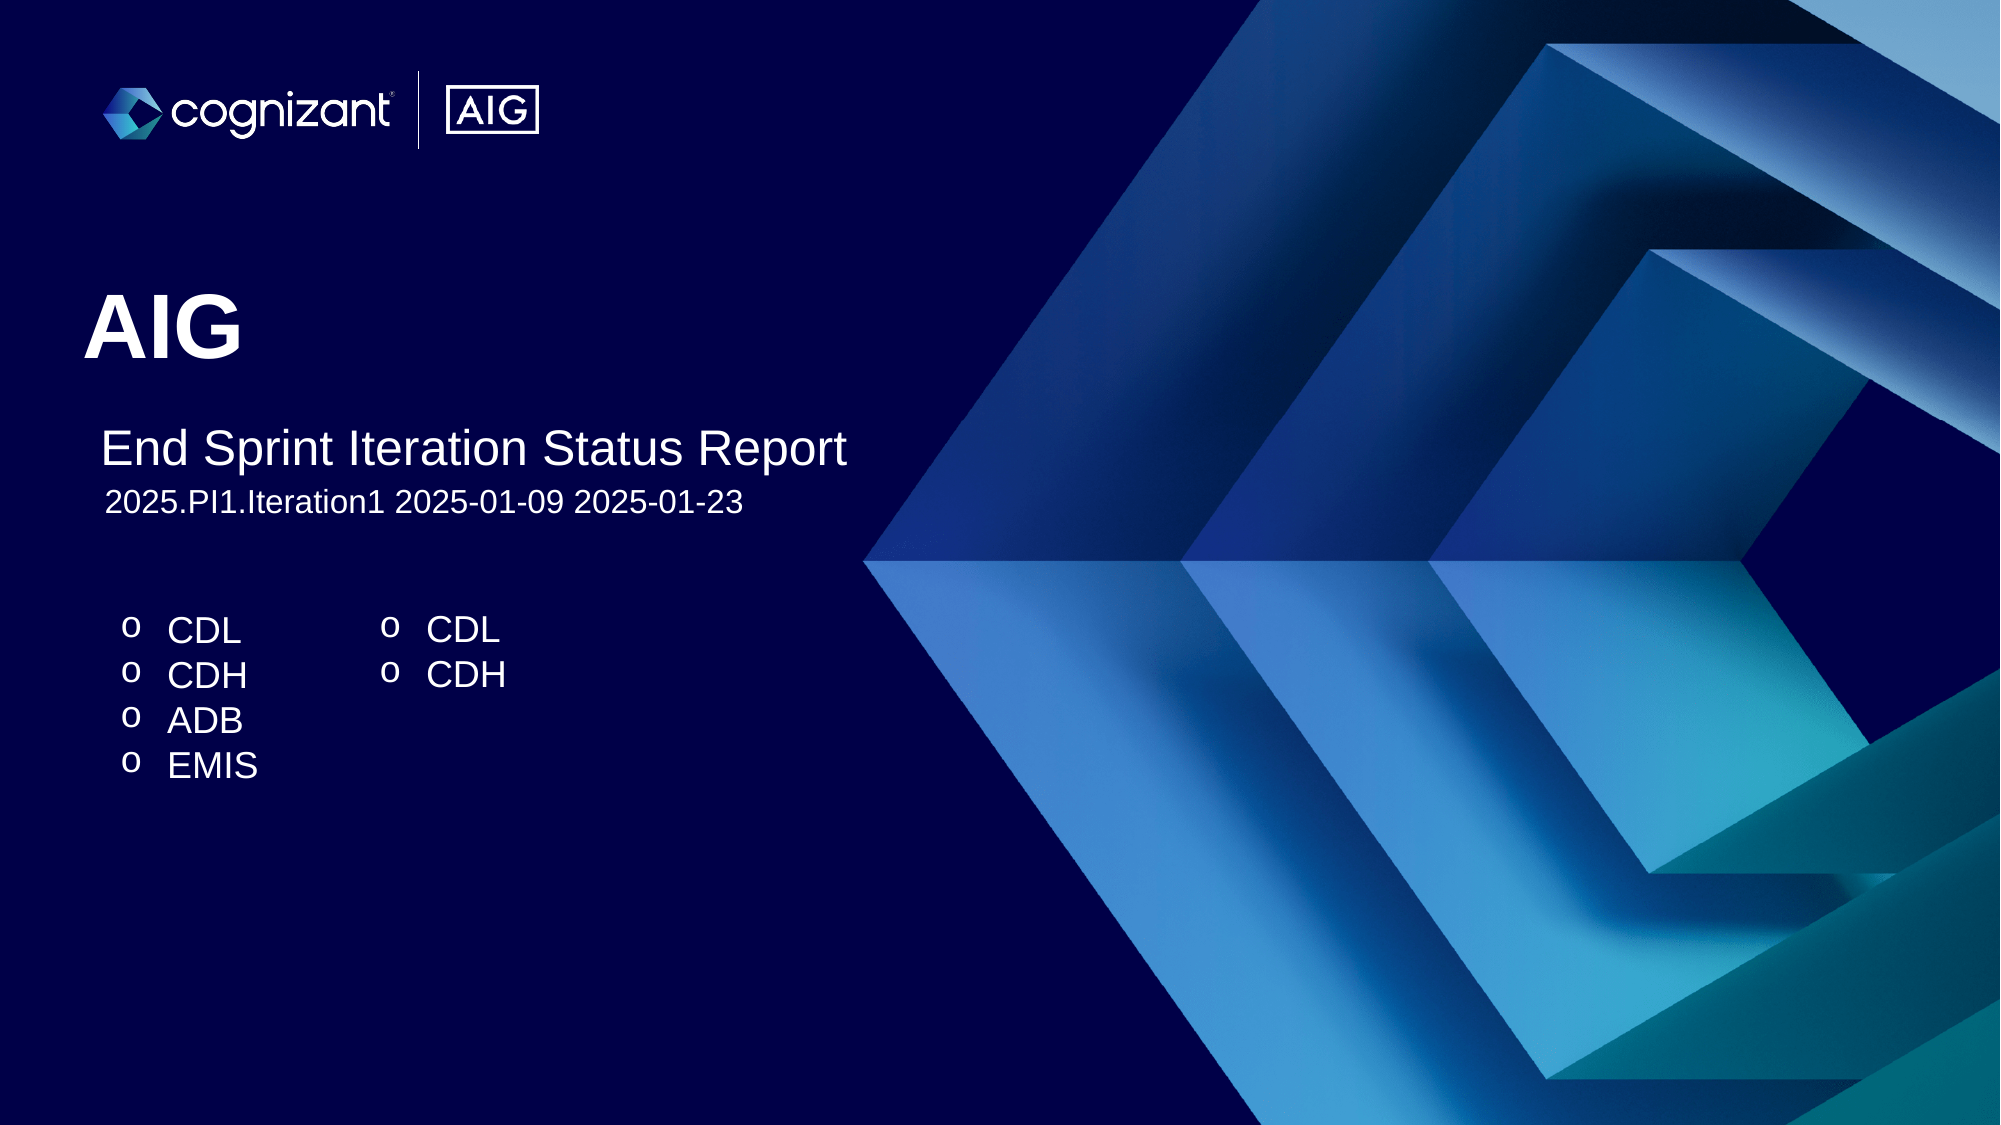

# AIG
End Sprint Iteration Status Report

2025.PI1.Iteration1 2025-01-09 2025-01-23
CDL
CDH

CDL
CDH
ADB
EMIS